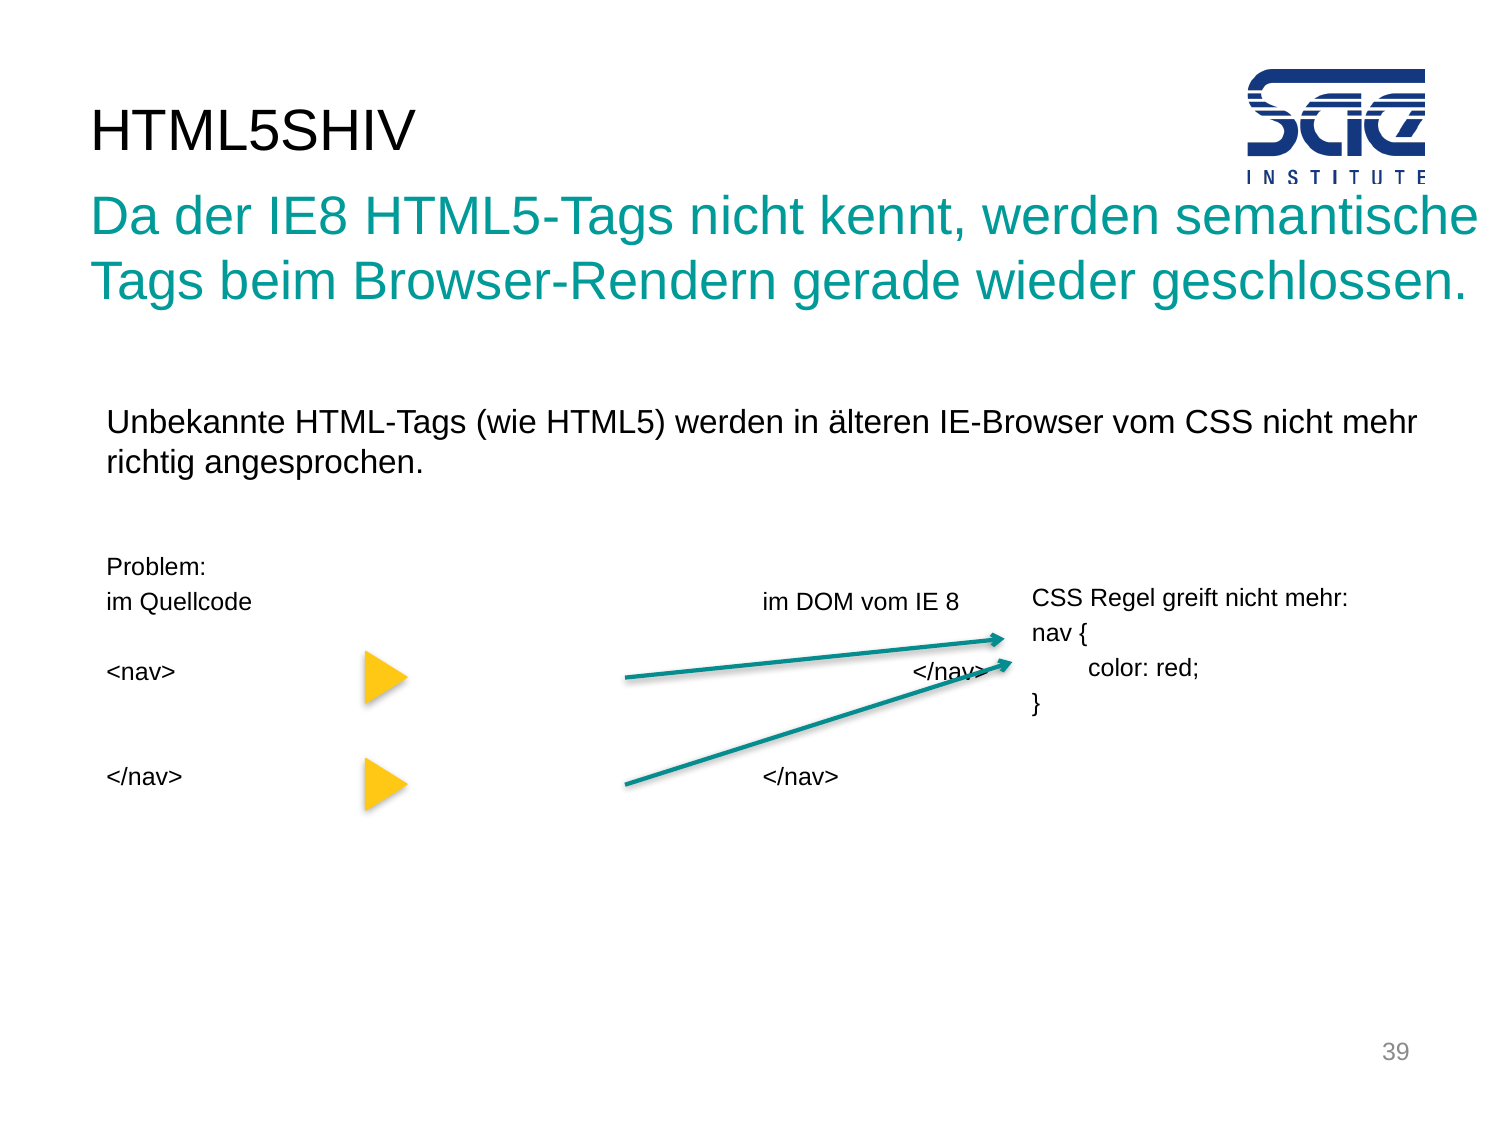

# HTML5SHIV
Da der IE8 HTML5-Tags nicht kennt, werden semantische Tags beim Browser-Rendern gerade wieder geschlossen.
Unbekannte HTML-Tags (wie HTML5) werden in älteren IE-Browser vom CSS nicht mehr richtig angesprochen.

Problem:
im Quellcode				im DOM vom IE 8

<nav>					</nav>

</nav>				</nav>

CSS Regel greift nicht mehr:
nav {
	color: red;
}

39